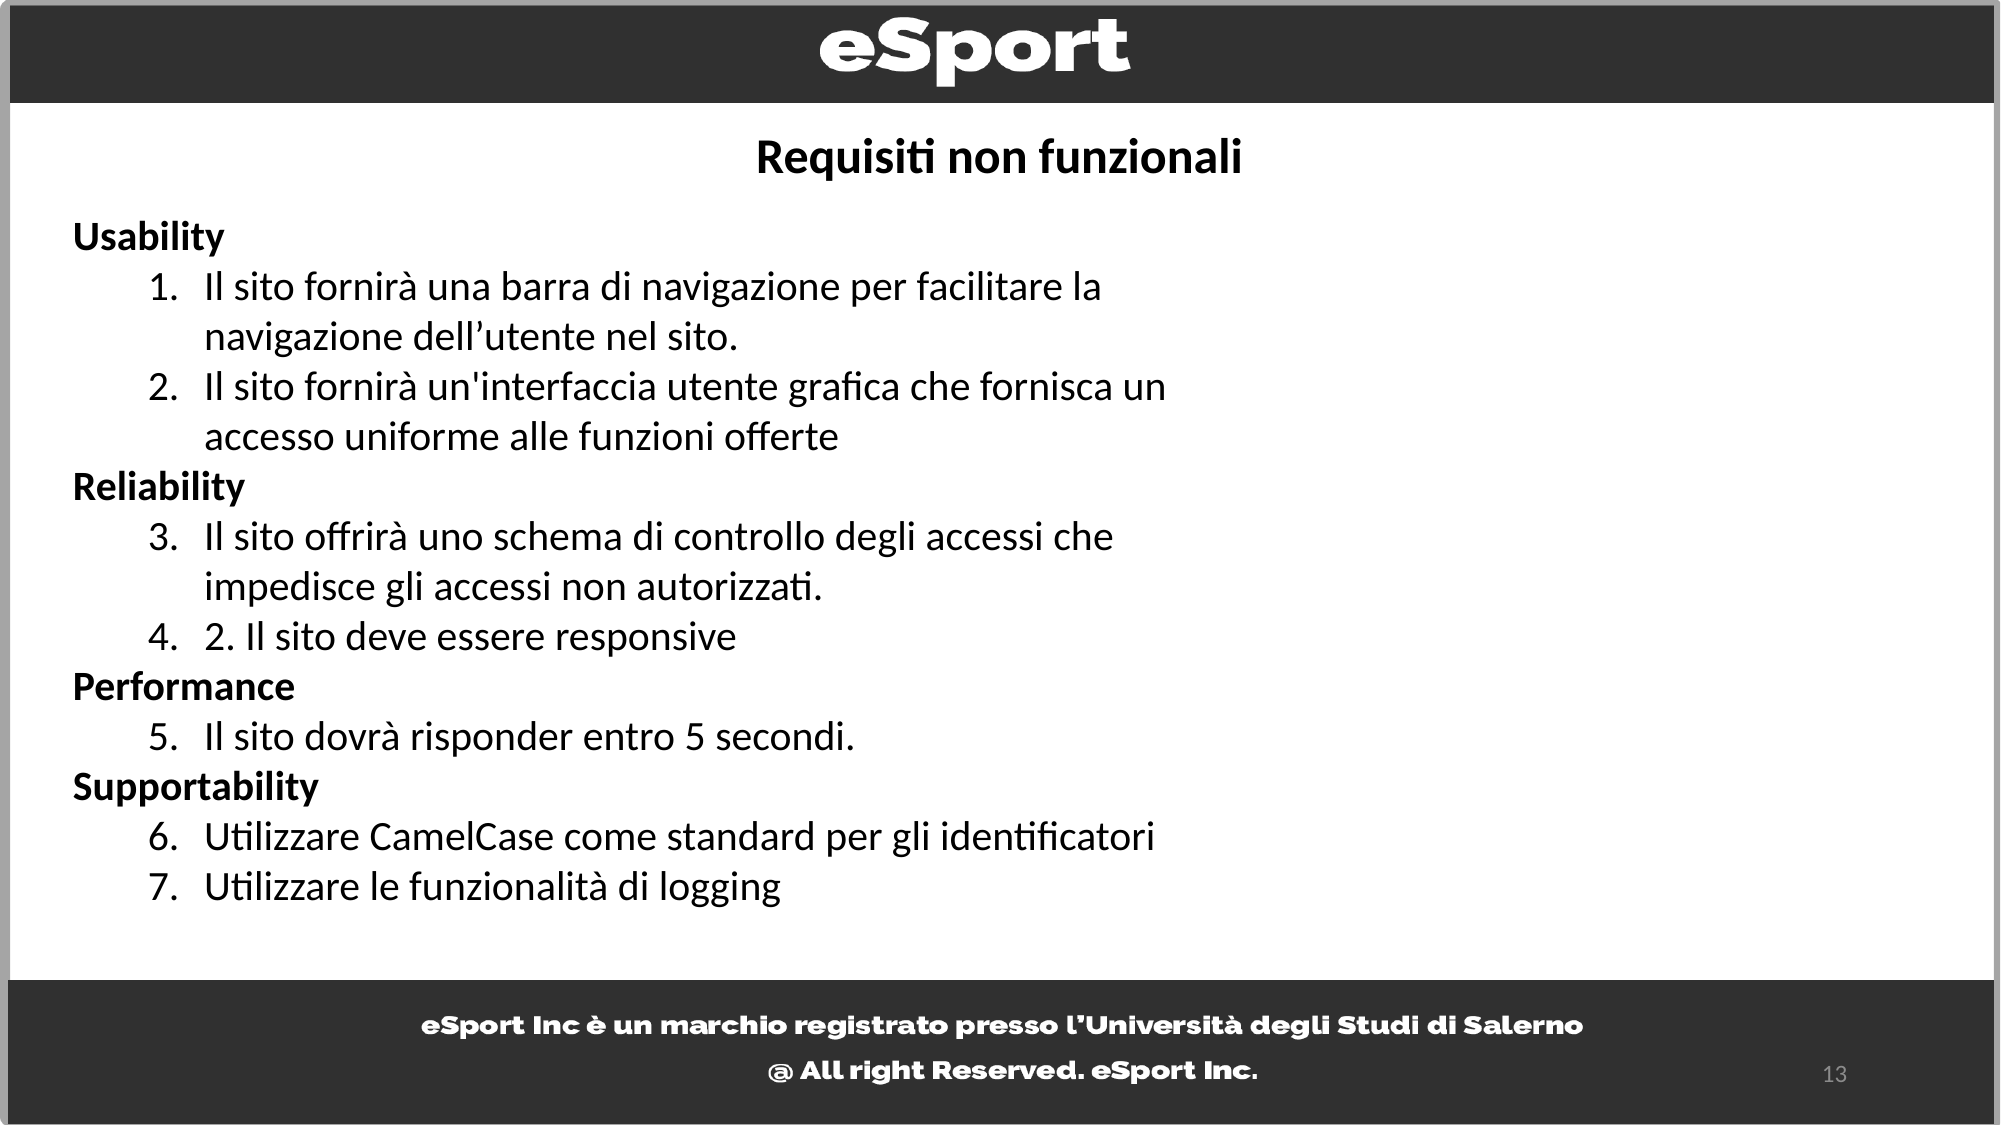

Requisiti non funzionali
Usability
Il sito fornirà una barra di navigazione per facilitare la navigazione dell’utente nel sito.
Il sito fornirà un'interfaccia utente grafica che fornisca un accesso uniforme alle funzioni offerte
Reliability
Il sito offrirà uno schema di controllo degli accessi che impedisce gli accessi non autorizzati.
2. Il sito deve essere responsive
Performance
Il sito dovrà risponder entro 5 secondi.
Supportability
Utilizzare CamelCase come standard per gli identificatori
Utilizzare le funzionalità di logging
13